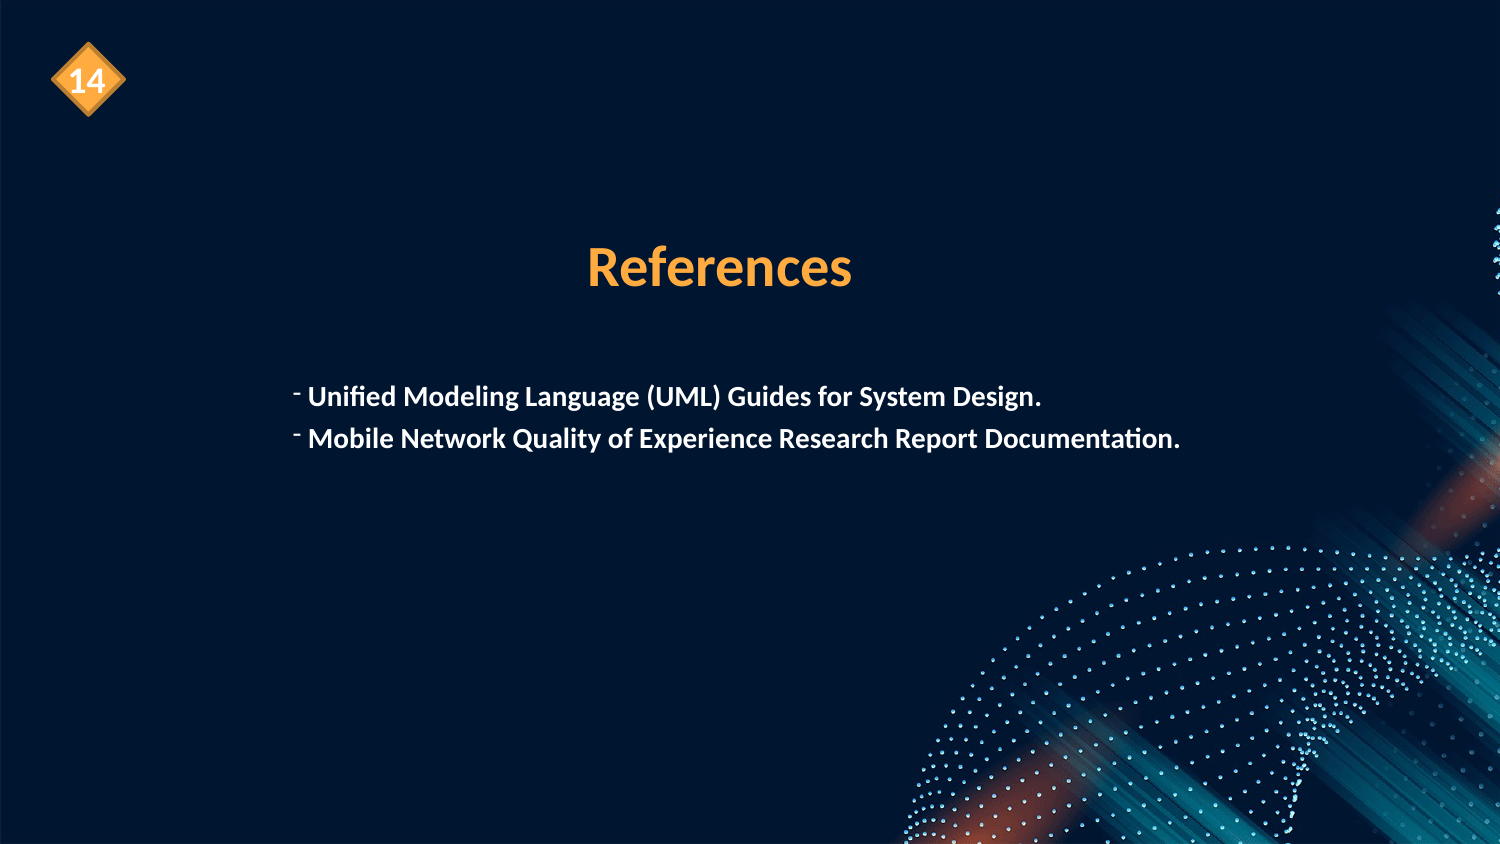

14
References
 Unified Modeling Language (UML) Guides for System Design.
 Mobile Network Quality of Experience Research Report Documentation.